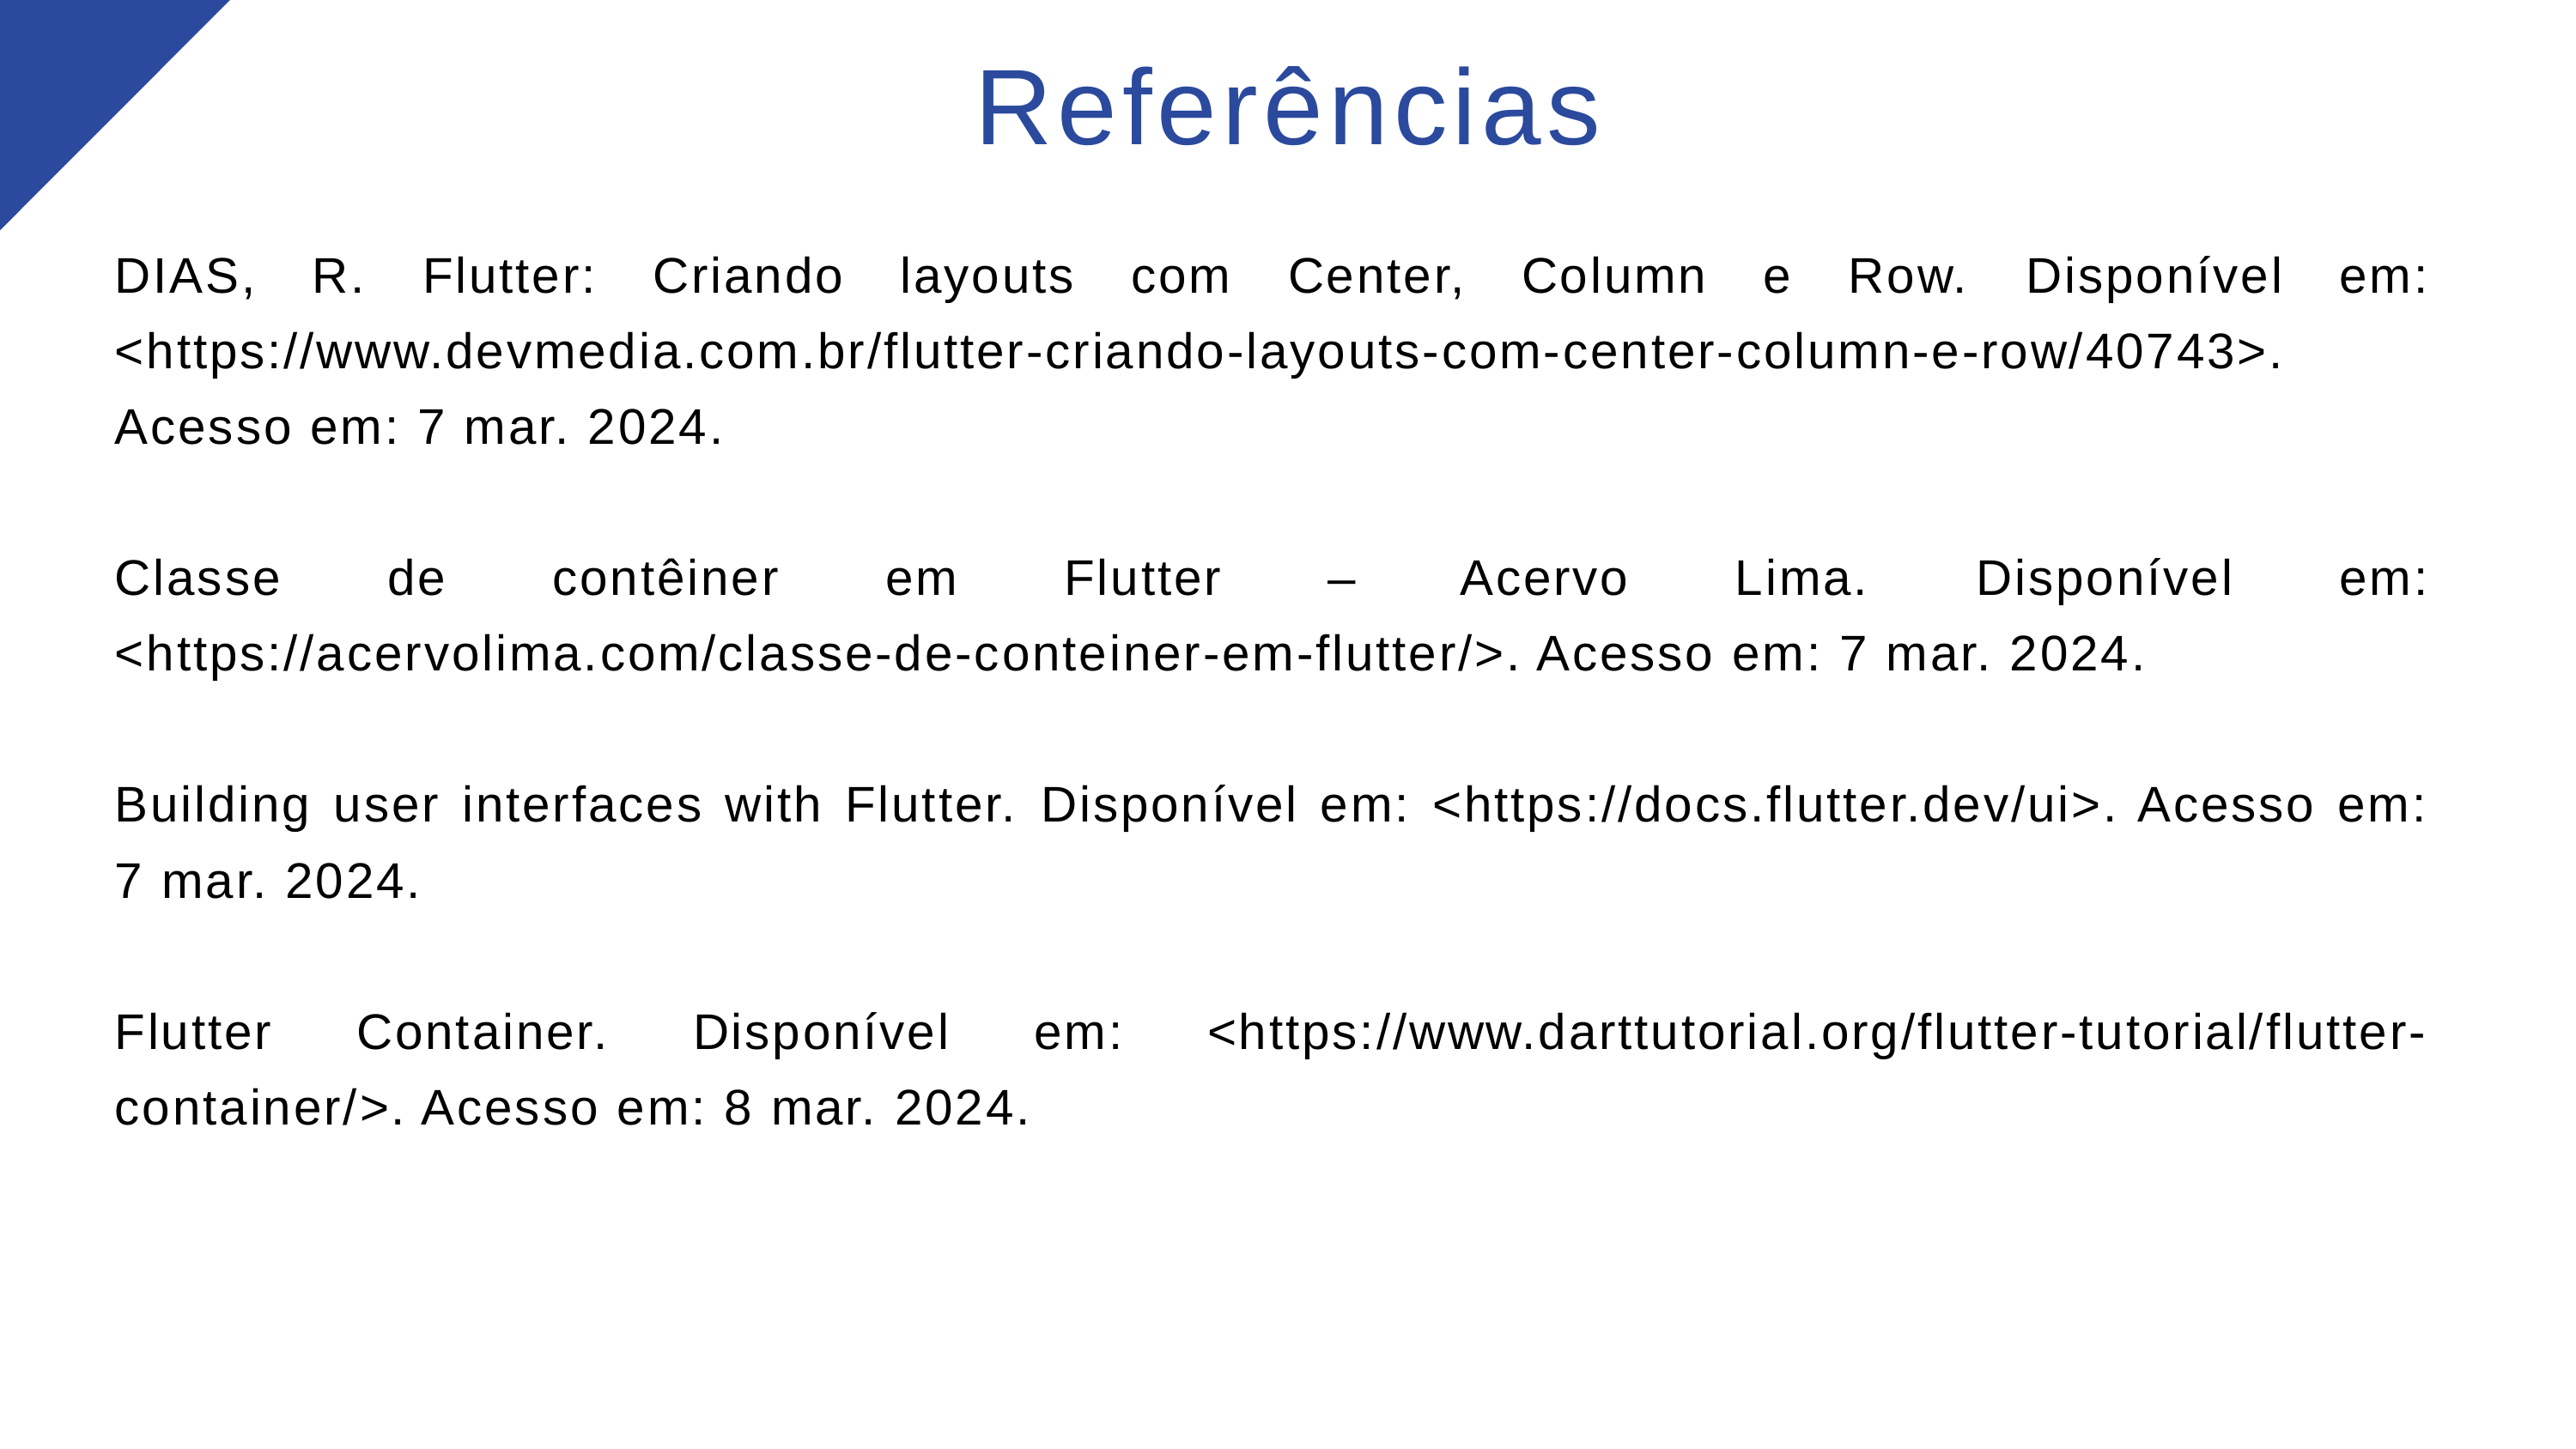

Referências
DIAS, R. Flutter: Criando layouts com Center, Column e Row. Disponível em: <https://www.devmedia.com.br/flutter-criando-layouts-com-center-column-e-row/40743>. Acesso em: 7 mar. 2024.

Classe de contêiner em Flutter – Acervo Lima. Disponível em: <https://acervolima.com/classe-de-conteiner-em-flutter/>. Acesso em: 7 mar. 2024.

Building user interfaces with Flutter. Disponível em: <https://docs.flutter.dev/ui>. Acesso em: 7 mar. 2024.

Flutter Container. Disponível em: <https://www.darttutorial.org/flutter-tutorial/flutter-container/>. Acesso em: 8 mar. 2024.